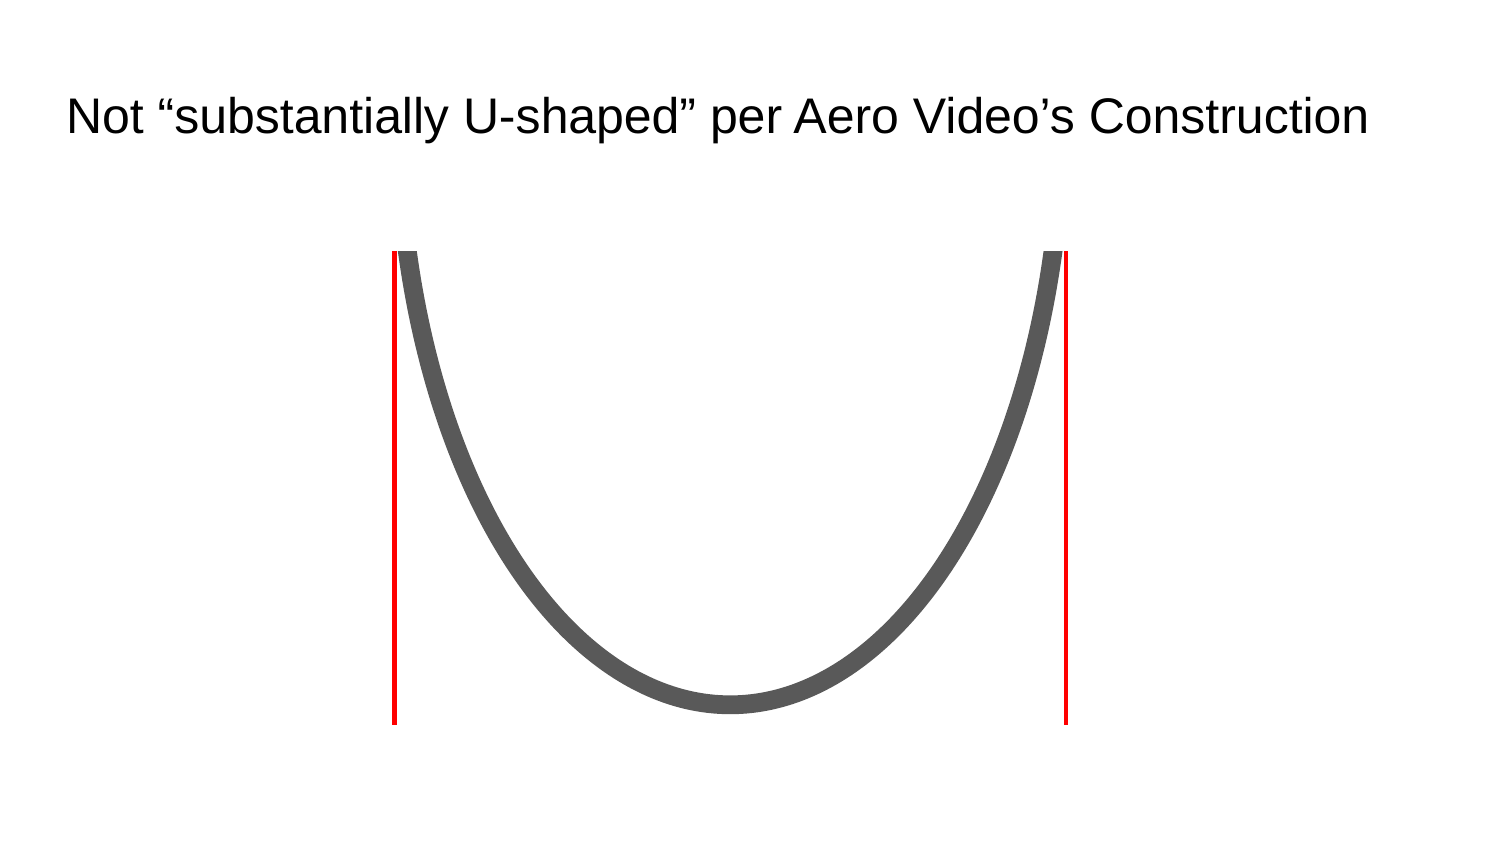

# Not “substantially U-shaped” per Aero Video’s Construction